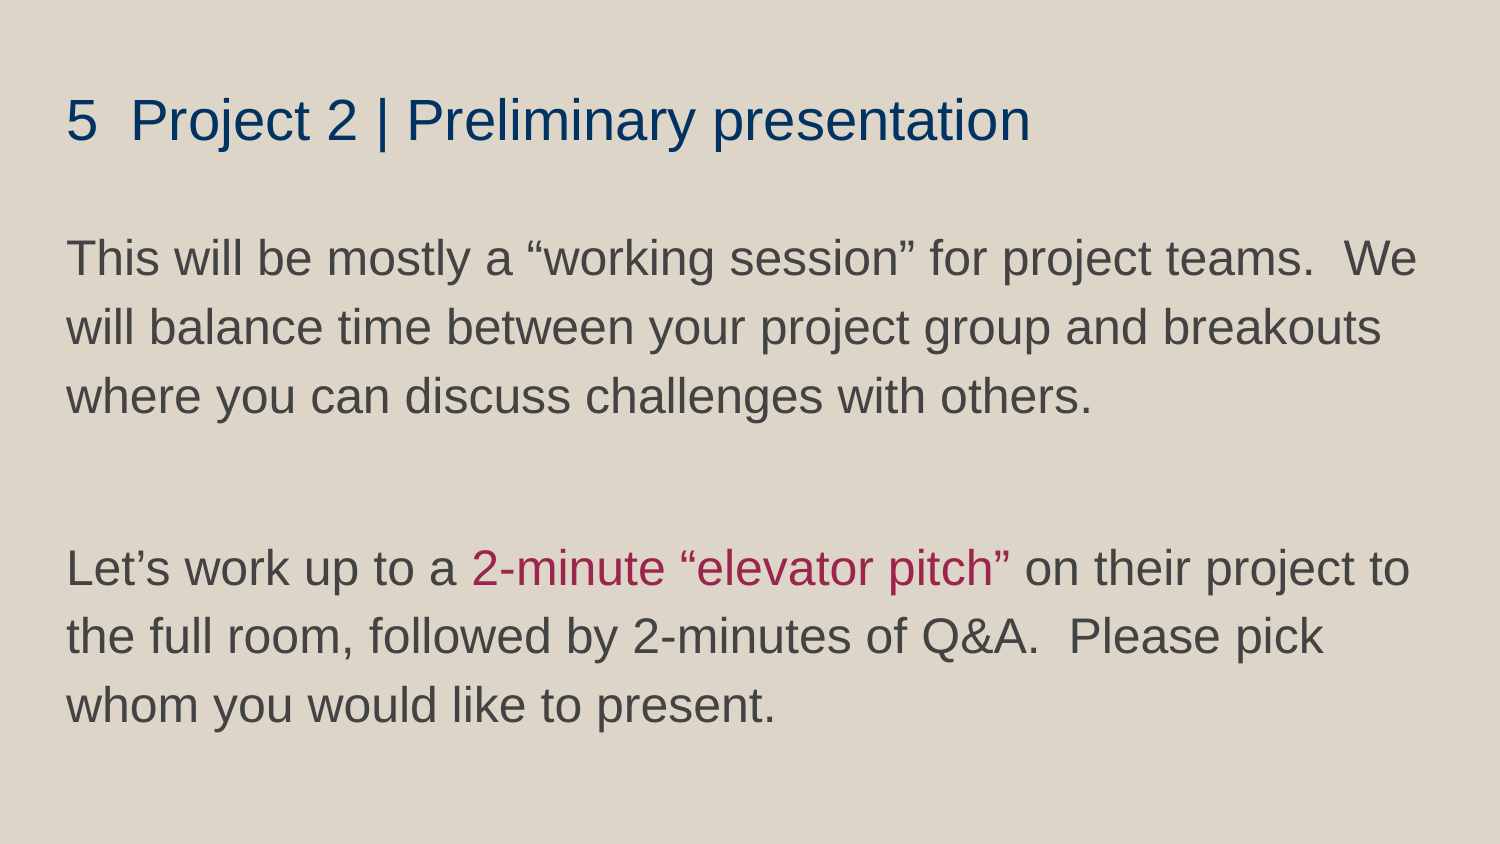

# 5  Project 2 | Preliminary presentation
This will be mostly a “working session” for project teams.  We will balance time between your project group and breakouts where you can discuss challenges with others.
Let’s work up to a 2-minute “elevator pitch” on their project to the full room, followed by 2-minutes of Q&A.  Please pick whom you would like to present.